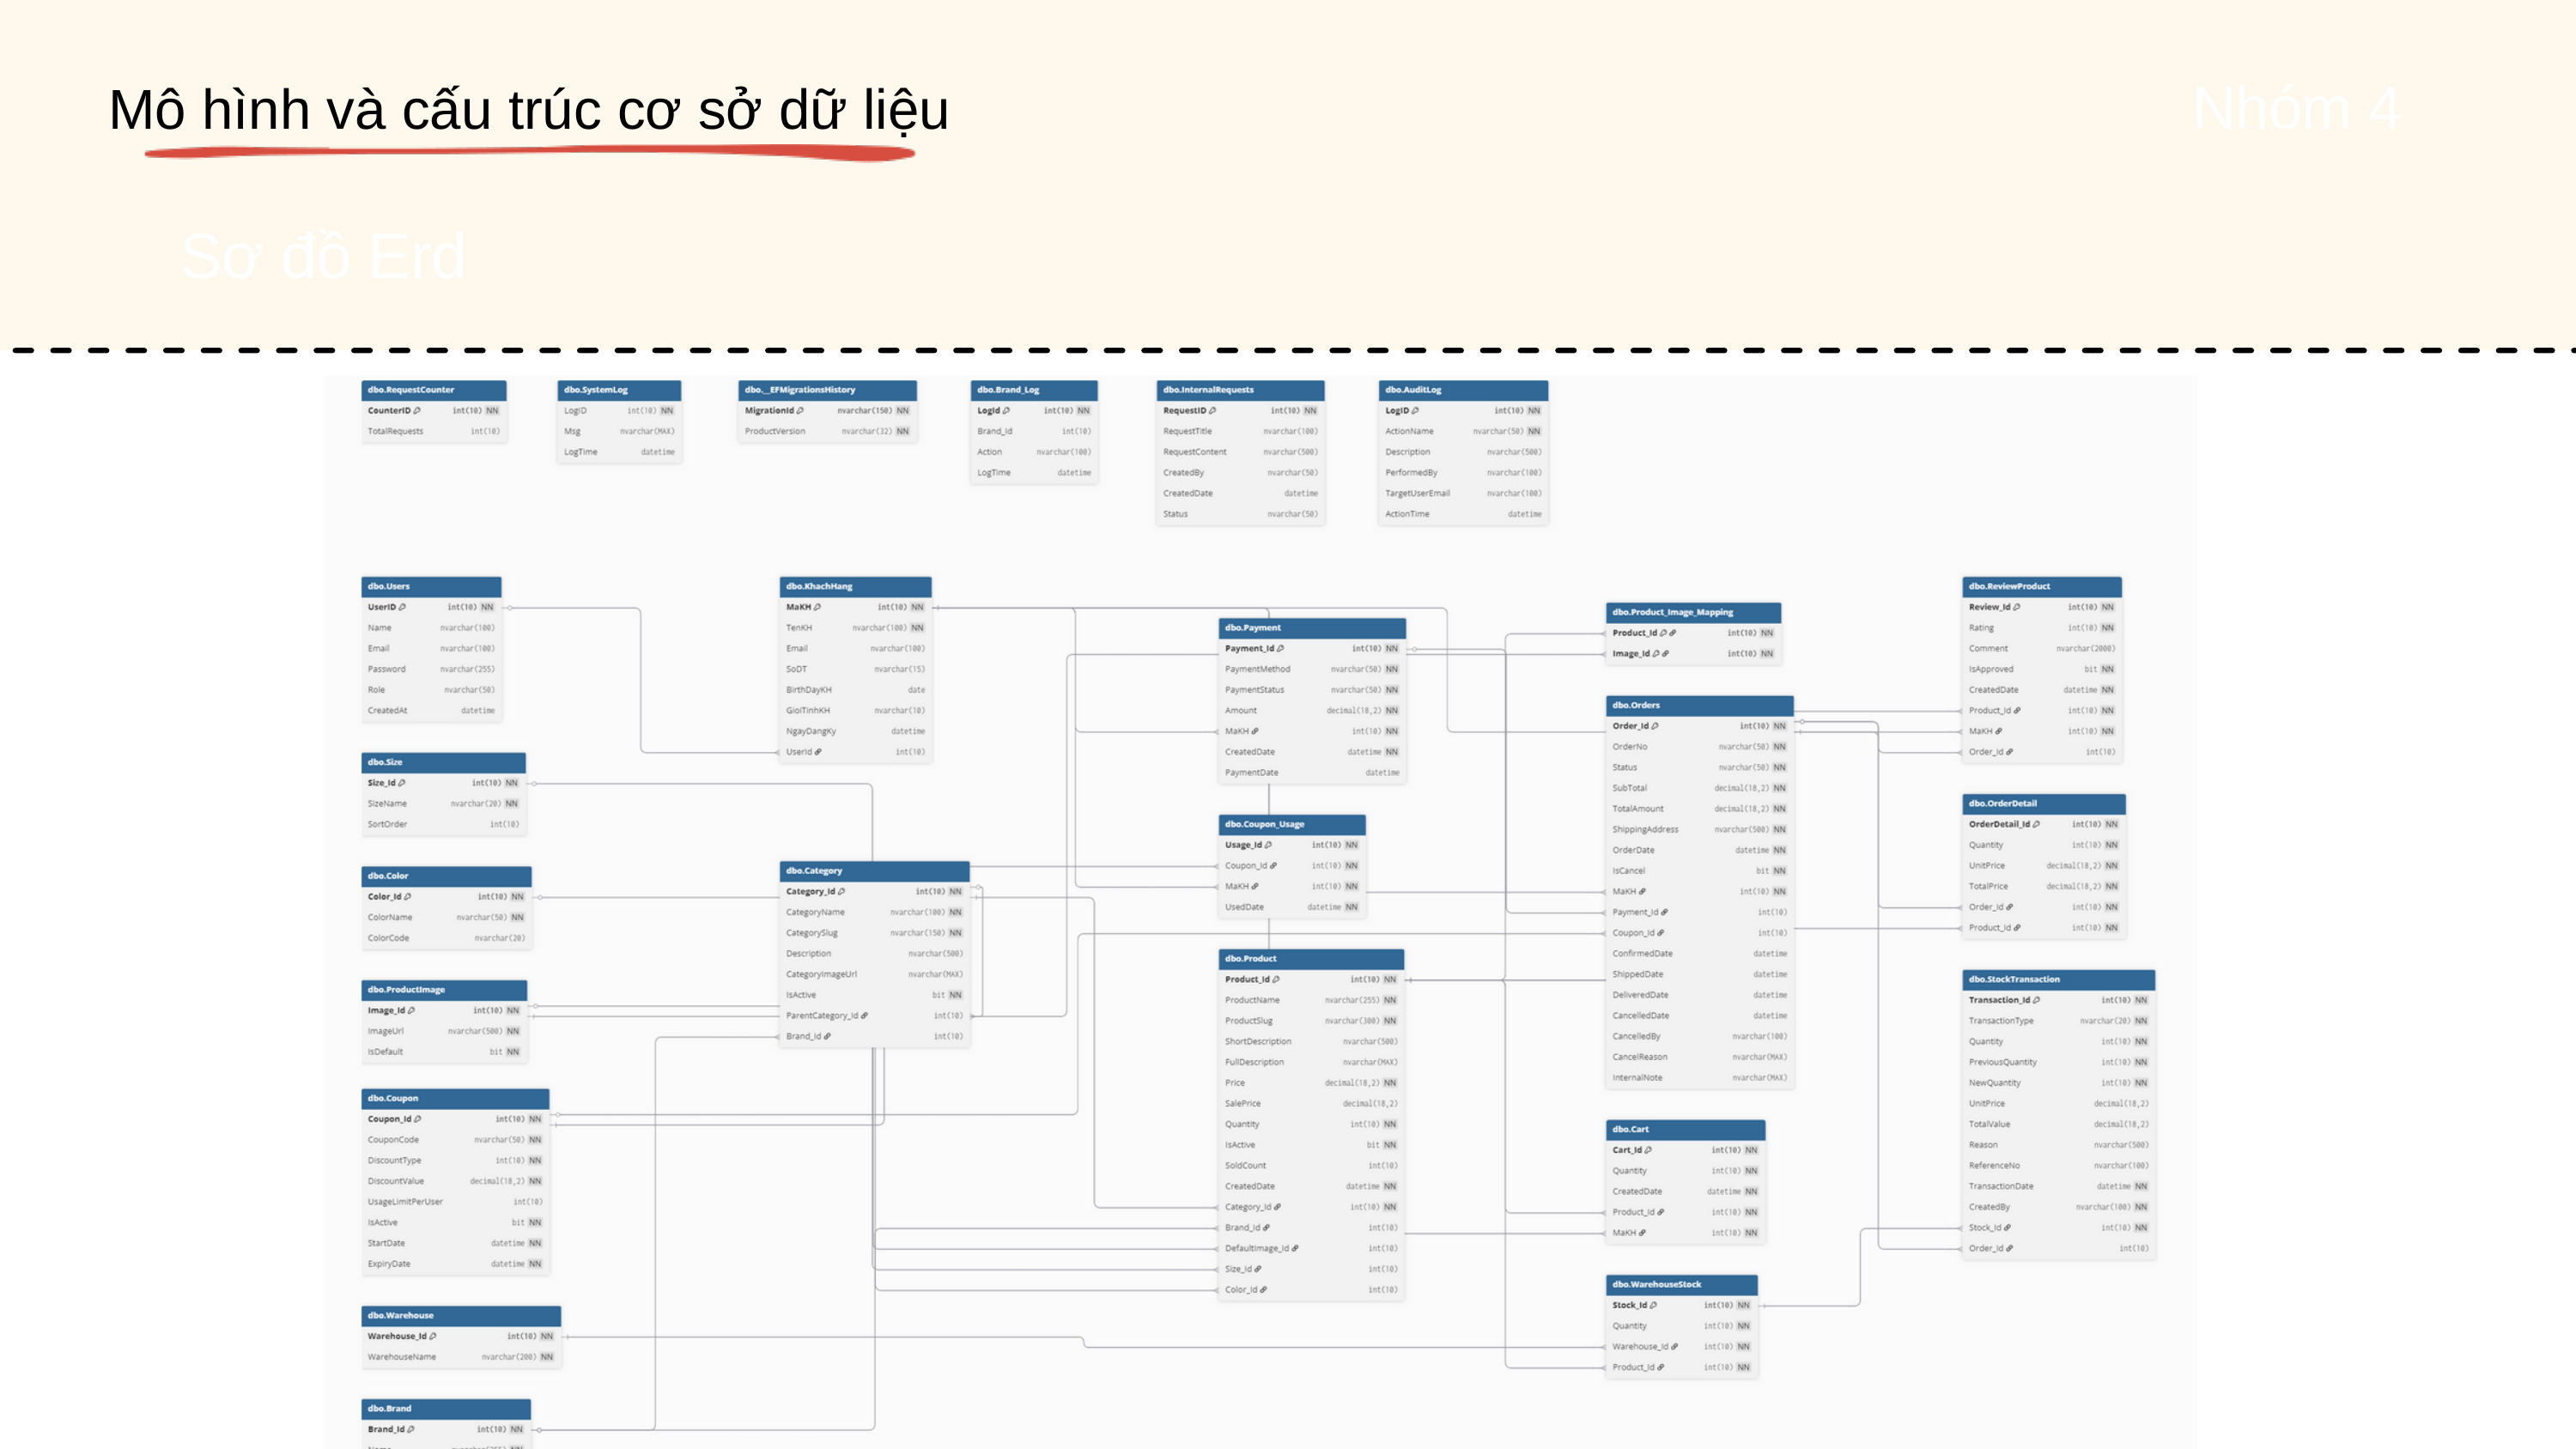

Mô hình và cấu trúc cơ sở dữ liệu
Nhóm 4

Sơ đồ Erd